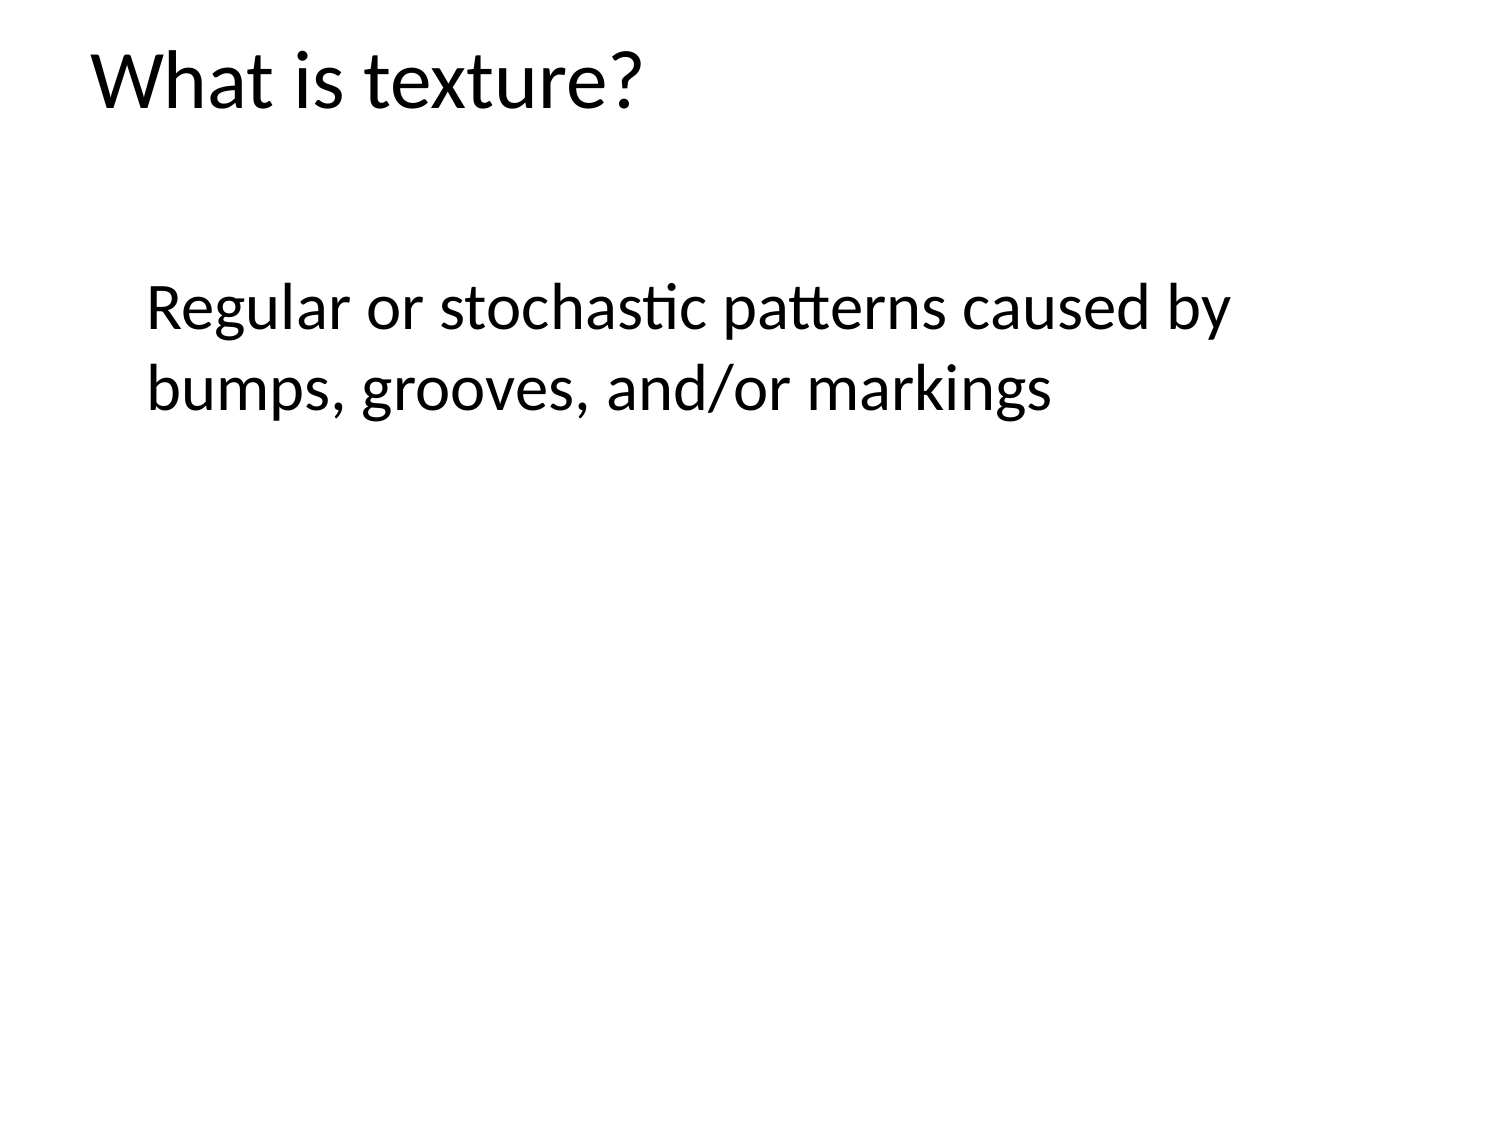

# What is texture?

	Regular or stochastic patterns caused by bumps, grooves, and/or markings